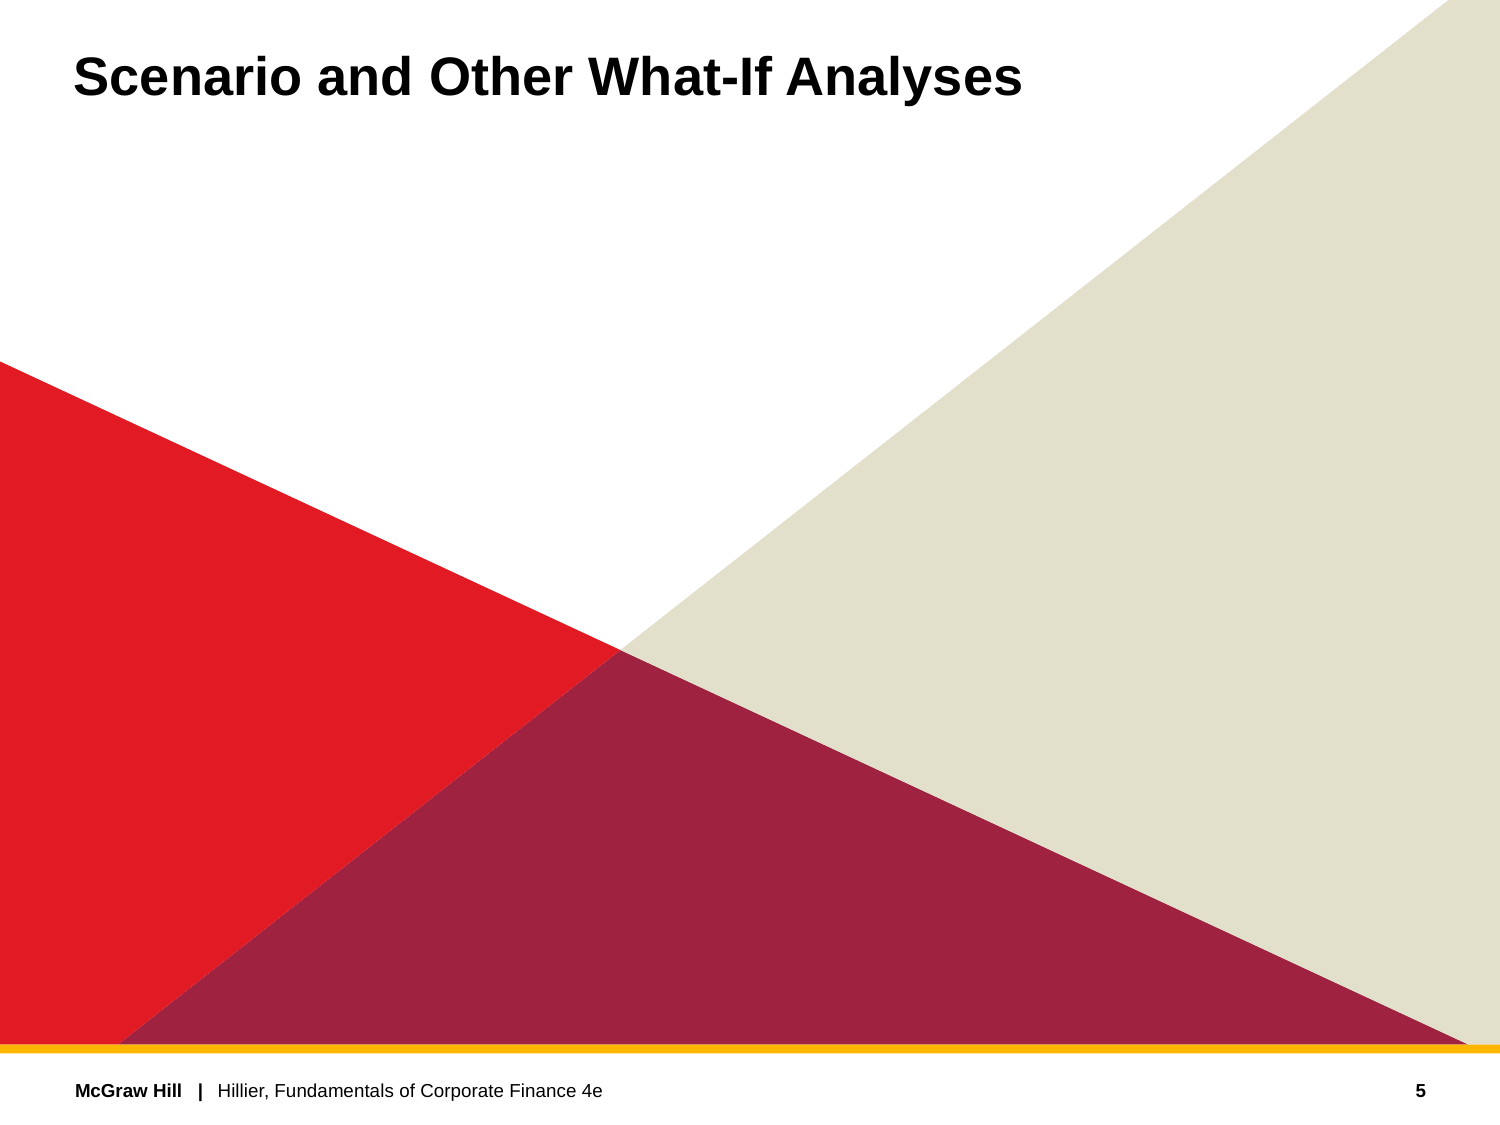

# Scenario and Other What-If Analyses
5
Hillier, Fundamentals of Corporate Finance 4e